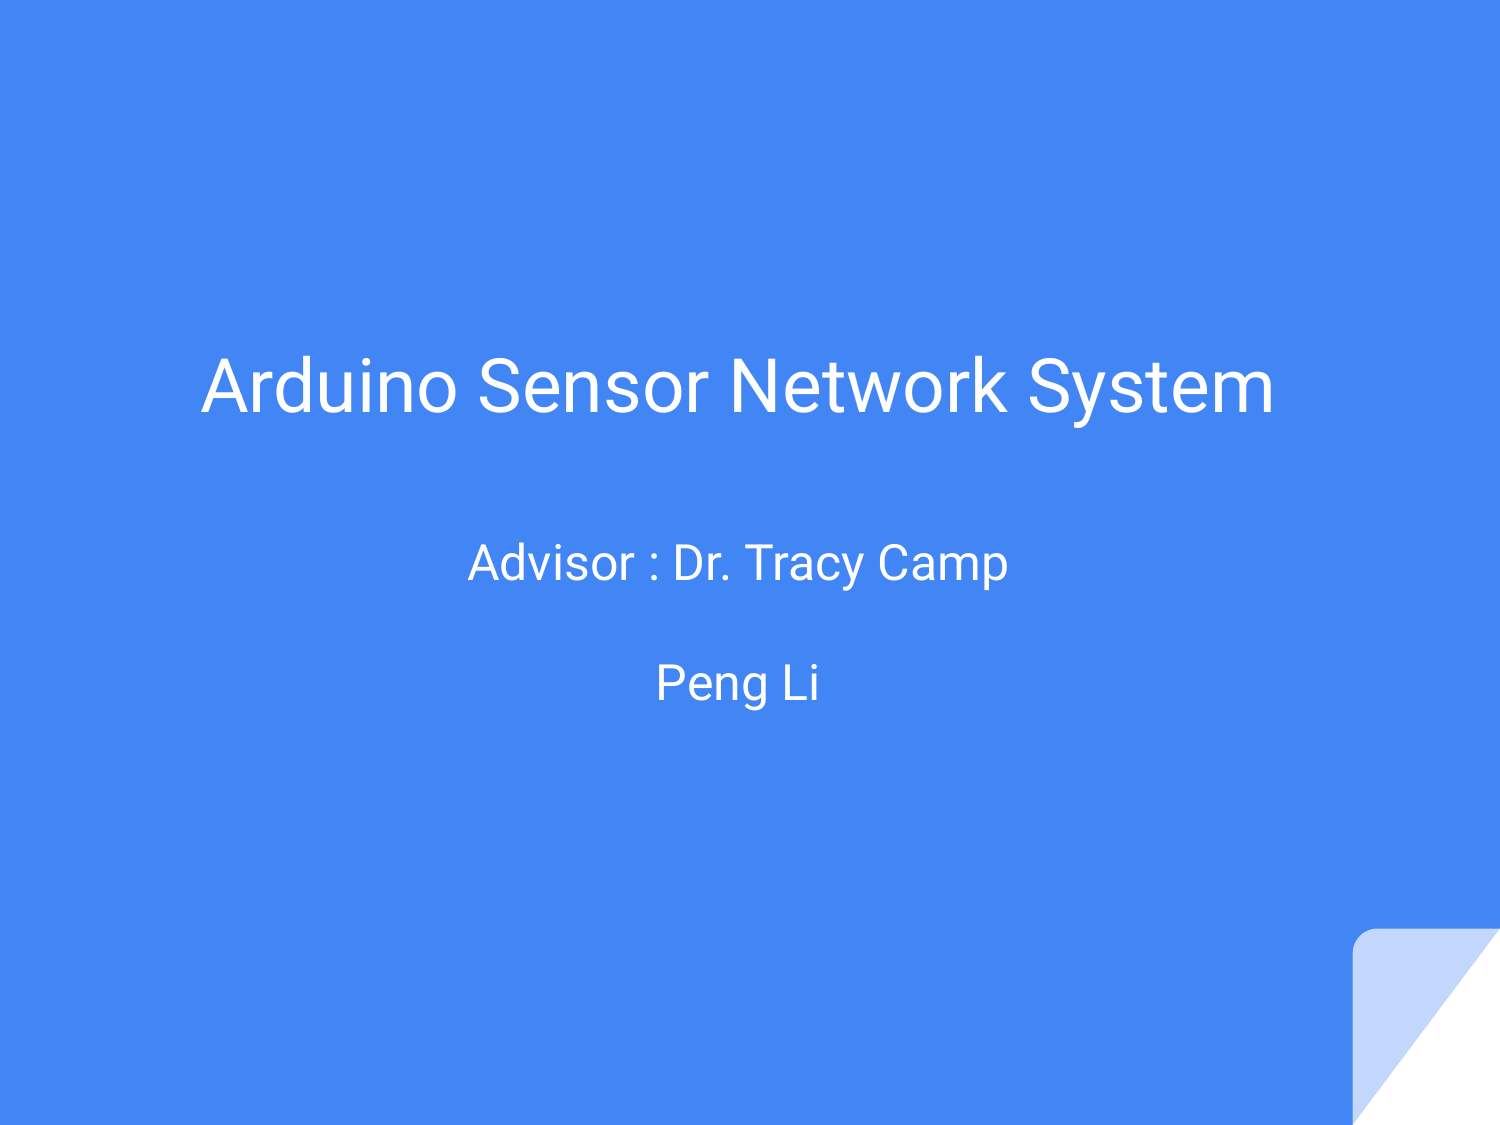

# Arduino Sensor Network System
Advisor : Dr. Tracy Camp

Peng Li